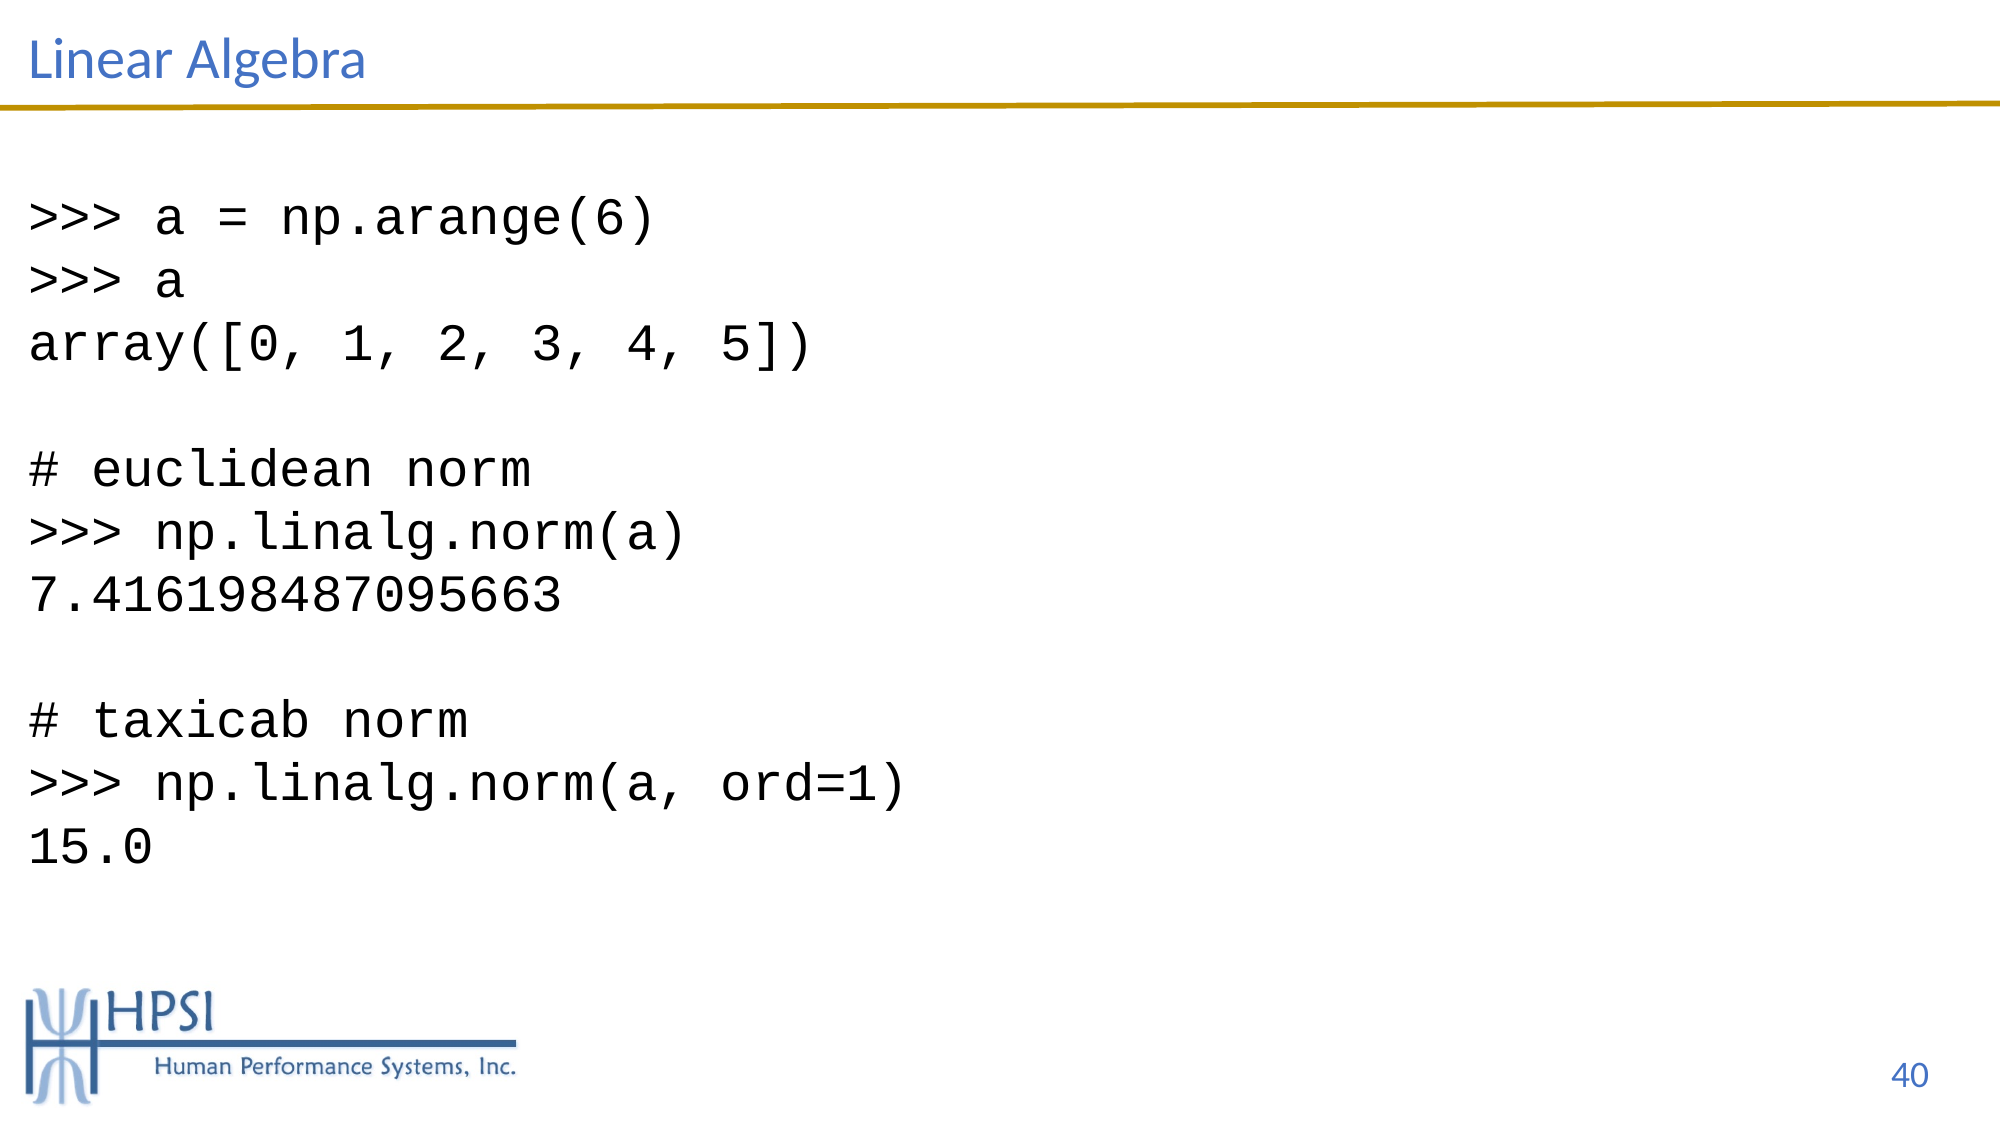

# Linear Algebra
>>> a = np.arange(6)
>>> a
array([0, 1, 2, 3, 4, 5])

# euclidean norm
>>> np.linalg.norm(a)
7.416198487095663

# taxicab norm
>>> np.linalg.norm(a, ord=1)
15.0
40